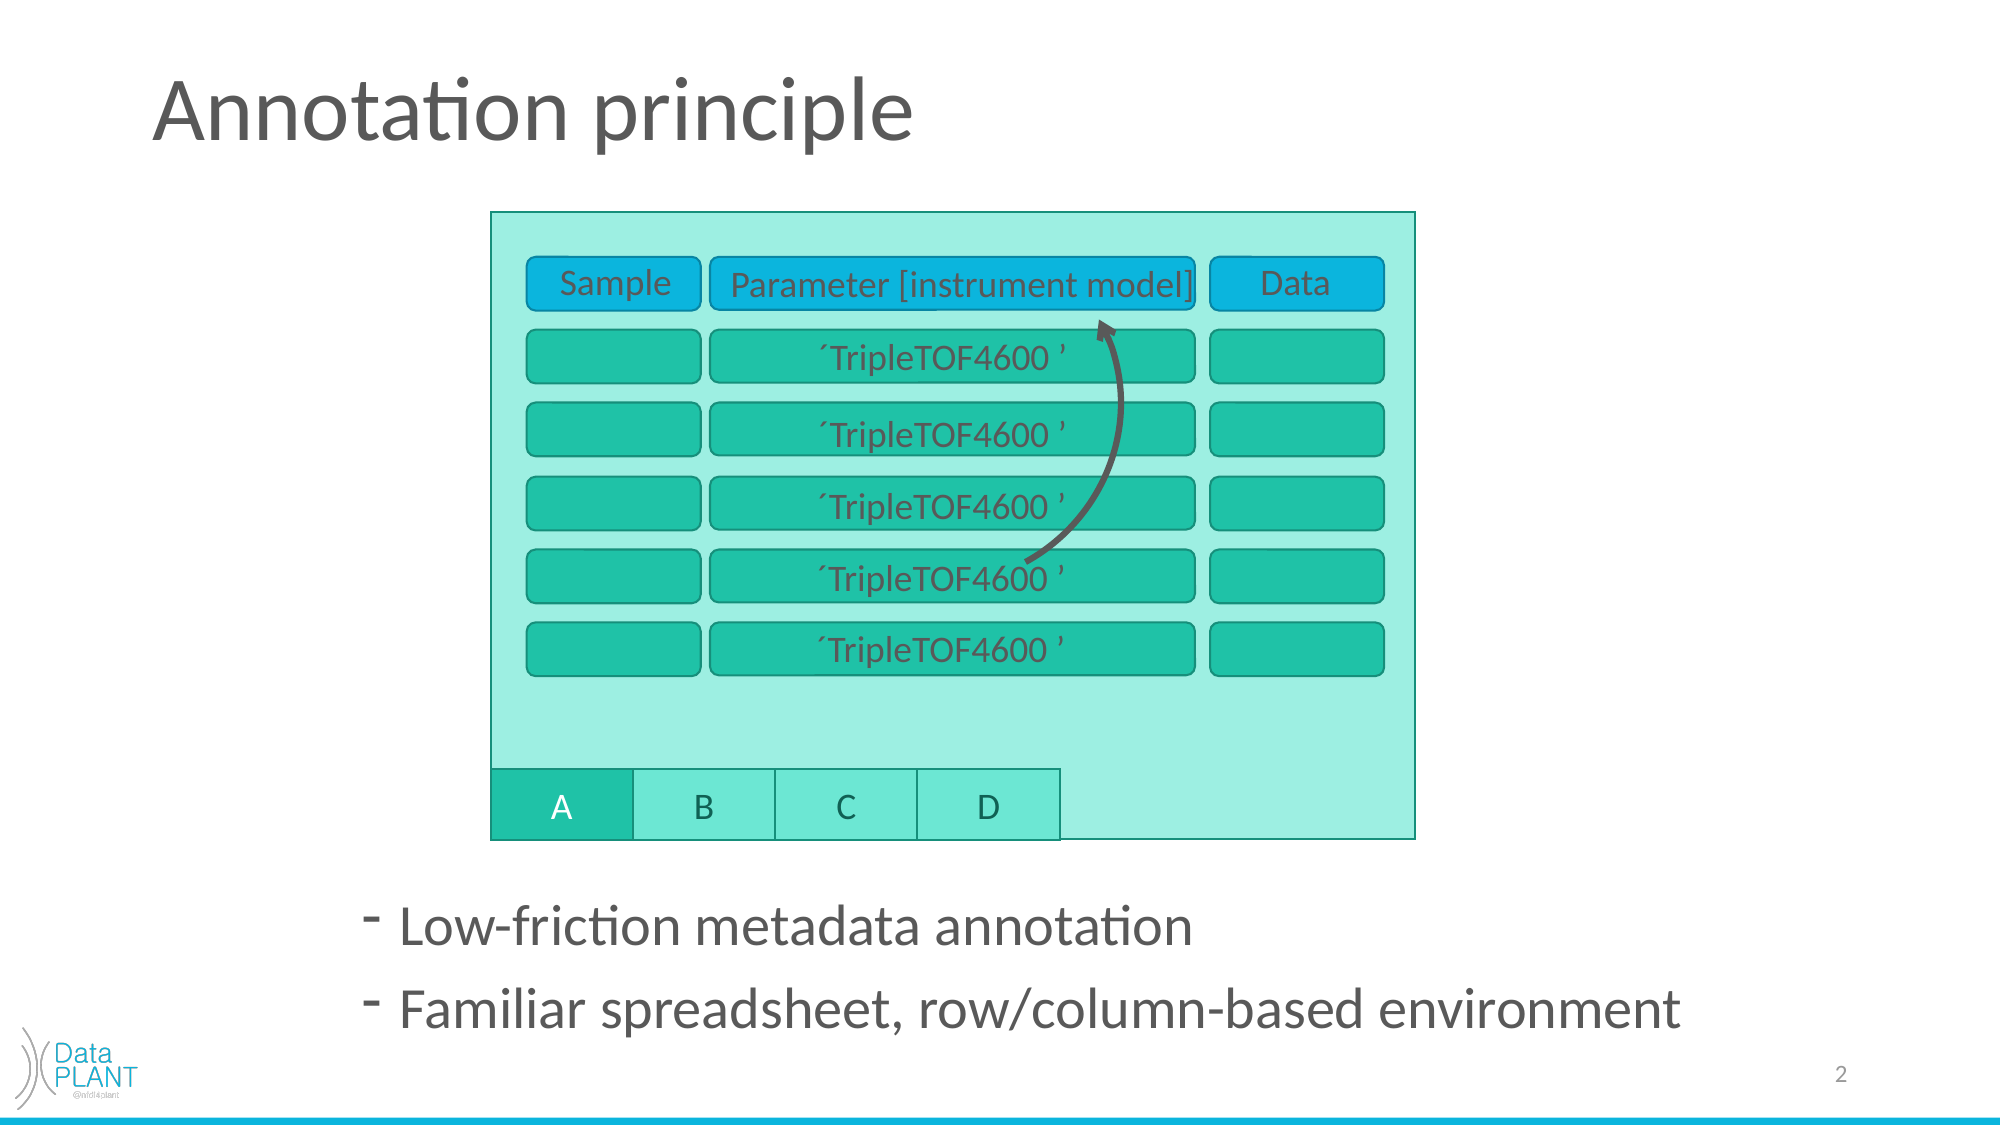

# Annotation principle

Sample
Data
Parameter [instrument model]

´TripleTOF4600 ’

´TripleTOF4600 ’

´TripleTOF4600 ’

´TripleTOF4600 ’

´TripleTOF4600 ’

B
C
D
A
Low-friction metadata annotation
Familiar spreadsheet, row/column-based environment
2